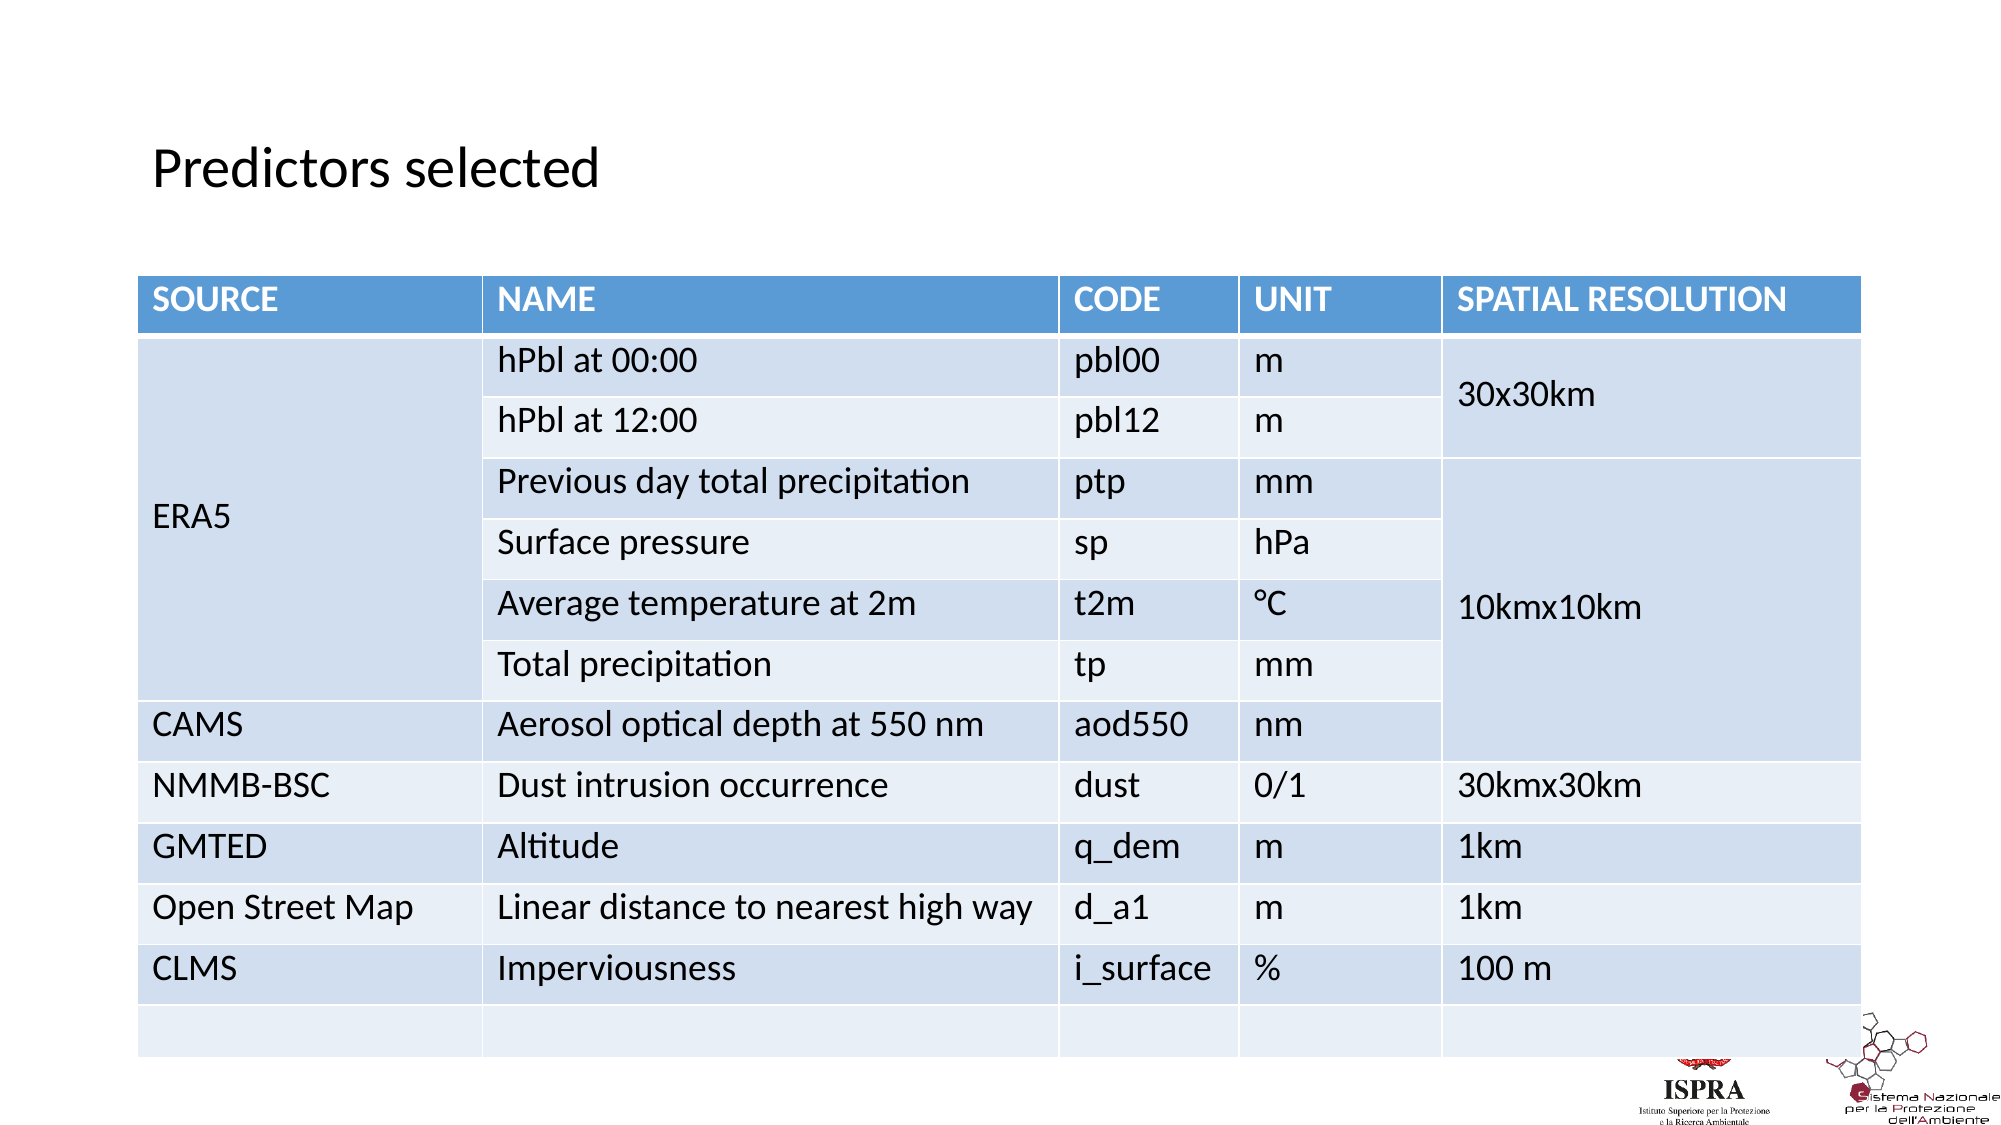

# Predictors selected
| SOURCE | NAME | CODE | UNIT | SPATIAL RESOLUTION |
| --- | --- | --- | --- | --- |
| ERA5 | hPbl at 00:00 | pbl00 | m | 30x30km |
|  | hPbl at 12:00 | pbl12 | m |  |
|  | Previous day total precipitation | ptp | mm | 10kmx10km |
|  | Surface pressure | sp | hPa |  |
|  | Average temperature at 2m | t2m | °C |  |
|  | Total precipitation | tp | mm |  |
| CAMS | Aerosol optical depth at 550 nm | aod550 | nm |  |
| NMMB-BSC | Dust intrusion occurrence | dust | 0/1 | 30kmx30km |
| GMTED | Altitude | q\_dem | m | 1km |
| Open Street Map | Linear distance to nearest high way | d\_a1 | m | 1km |
| CLMS | Imperviousness | i\_surface | % | 100 m |
|  |  |  |  |  |